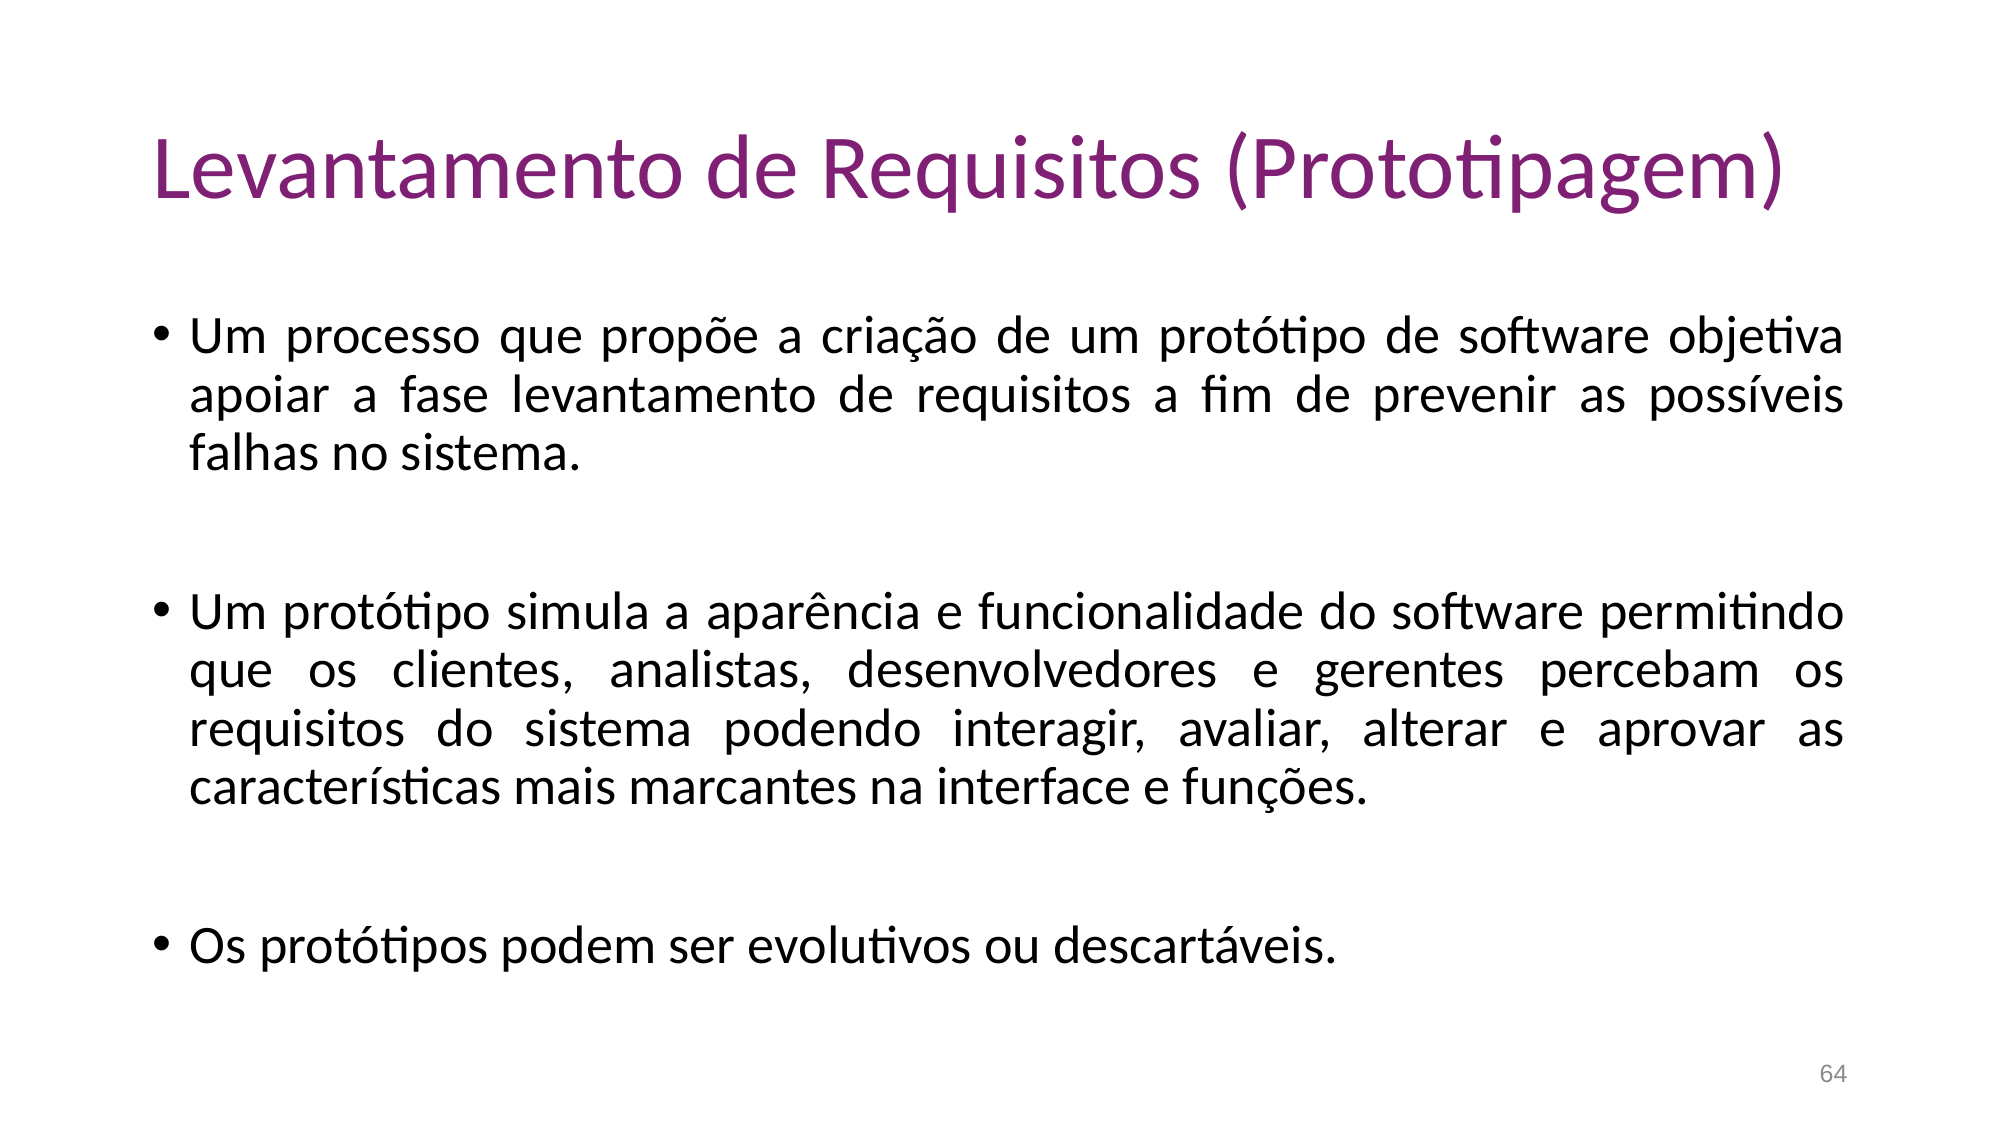

# Levantamento de Requisitos (Prototipagem)
Um processo que propõe a criação de um protótipo de software objetiva apoiar a fase levantamento de requisitos a fim de prevenir as possíveis falhas no sistema.

Um protótipo simula a aparência e funcionalidade do software permitindo que os clientes, analistas, desenvolvedores e gerentes percebam os requisitos do sistema podendo interagir, avaliar, alterar e aprovar as características mais marcantes na interface e funções.

Os protótipos podem ser evolutivos ou descartáveis.
64